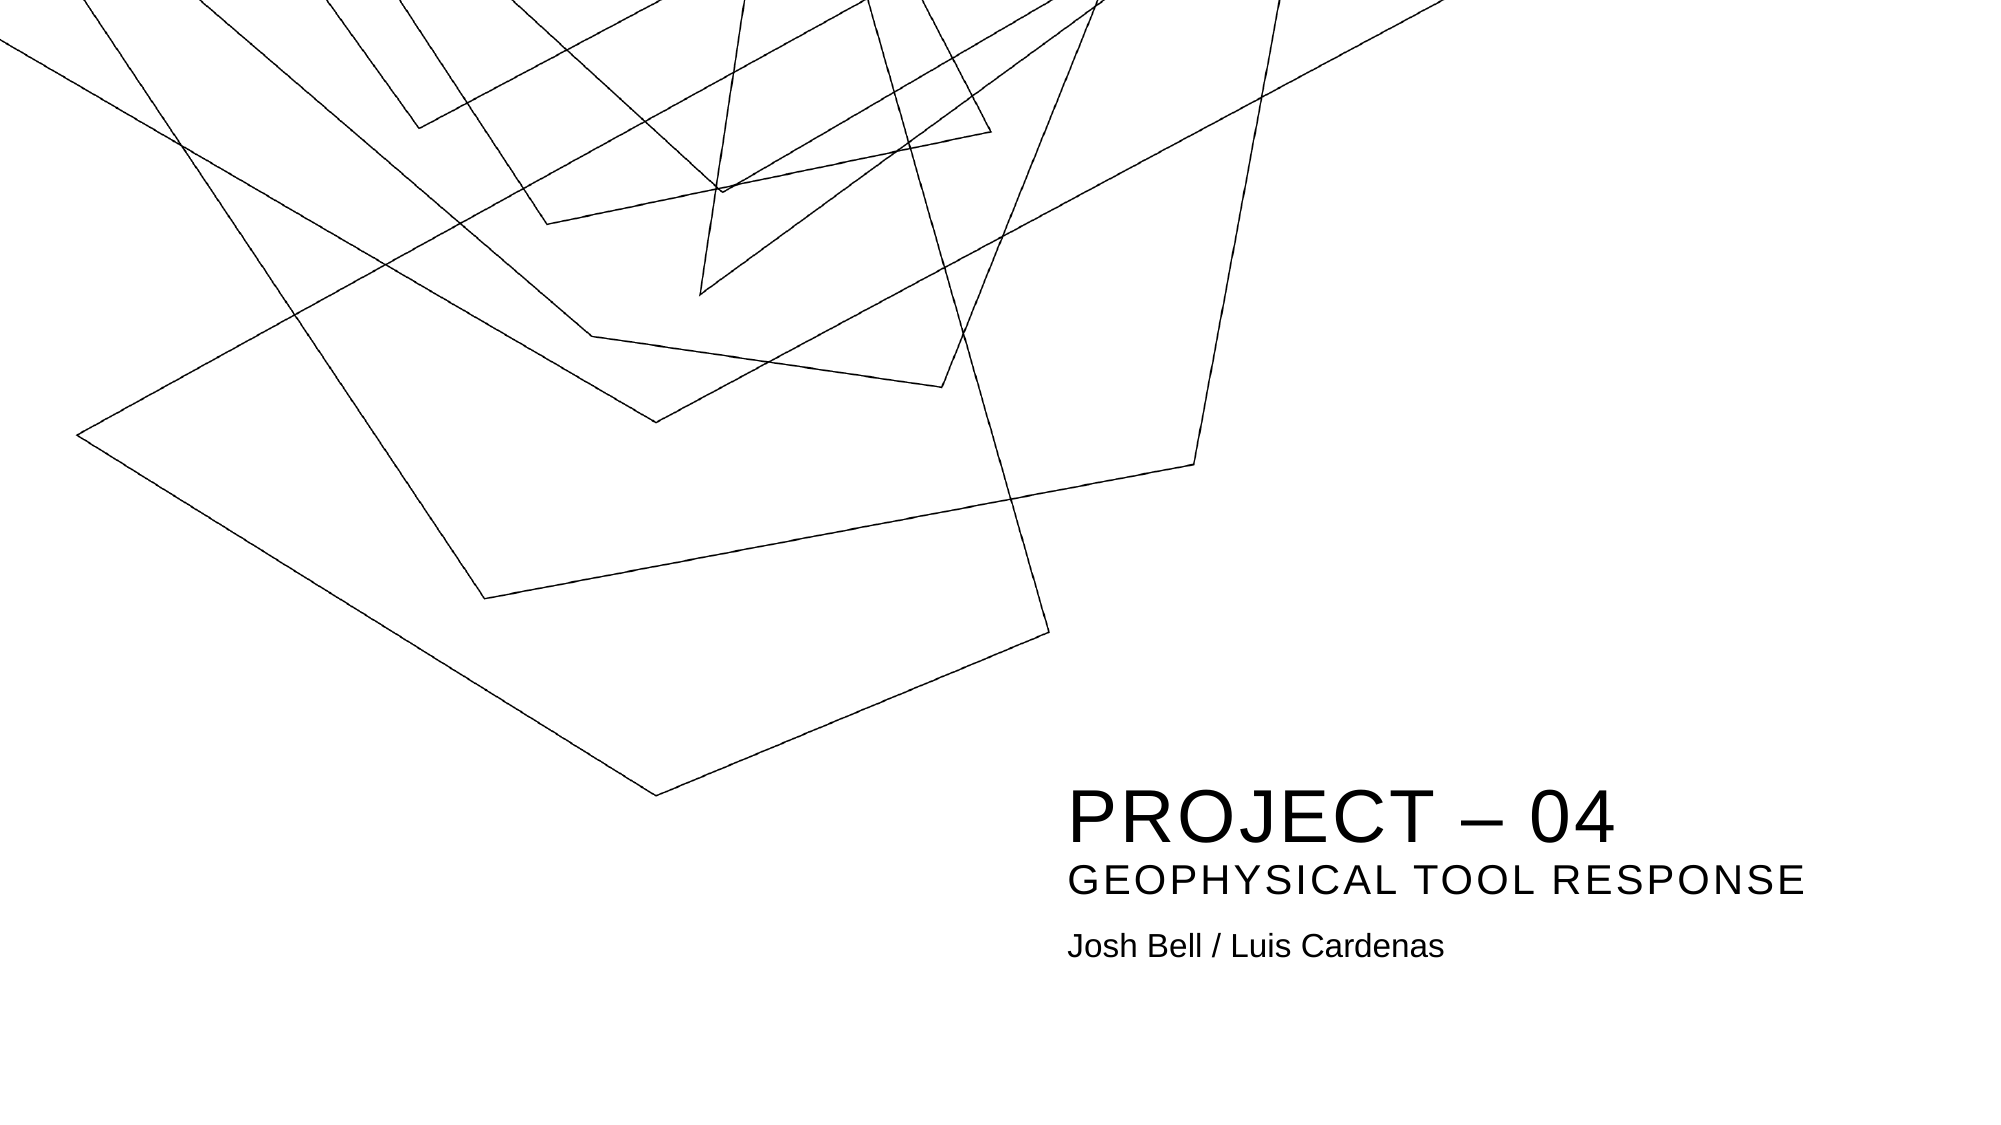

# Project – 04 Geophysical tool response
Josh Bell / Luis Cardenas